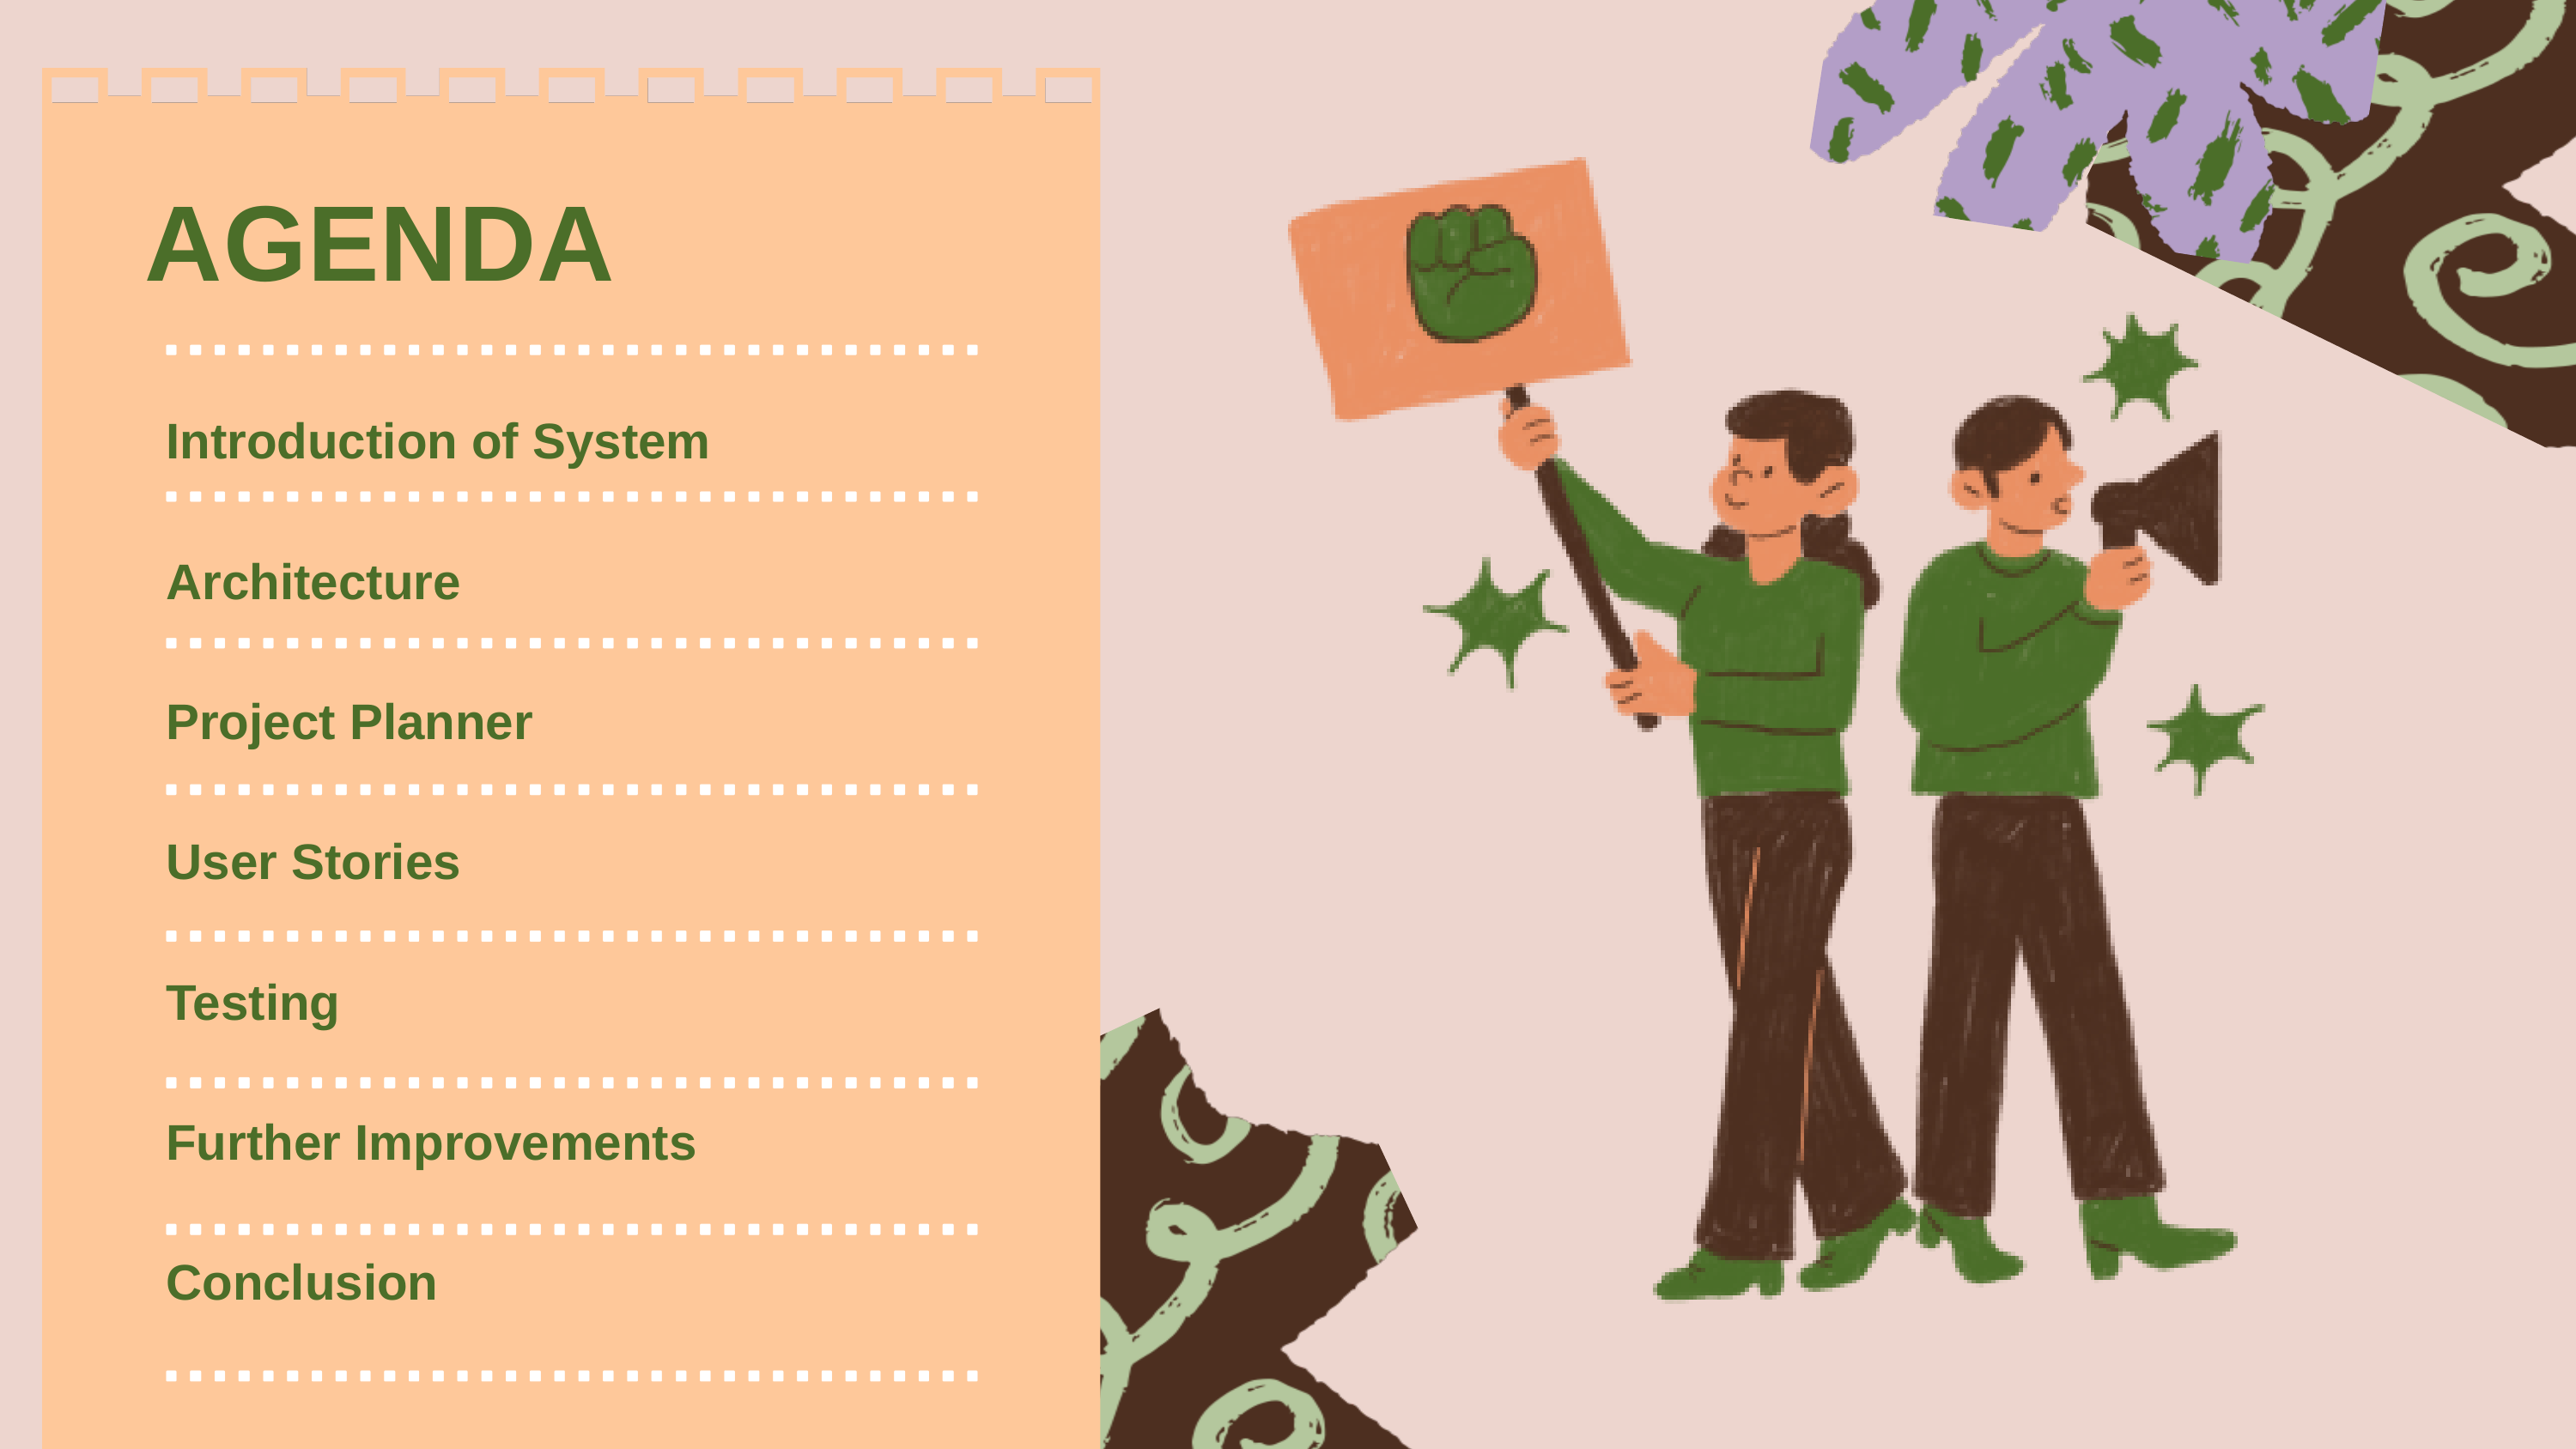

AGENDA
Introduction of System

Architecture

Project Planner

User Stories

Testing

Further Improvements

Conclusion